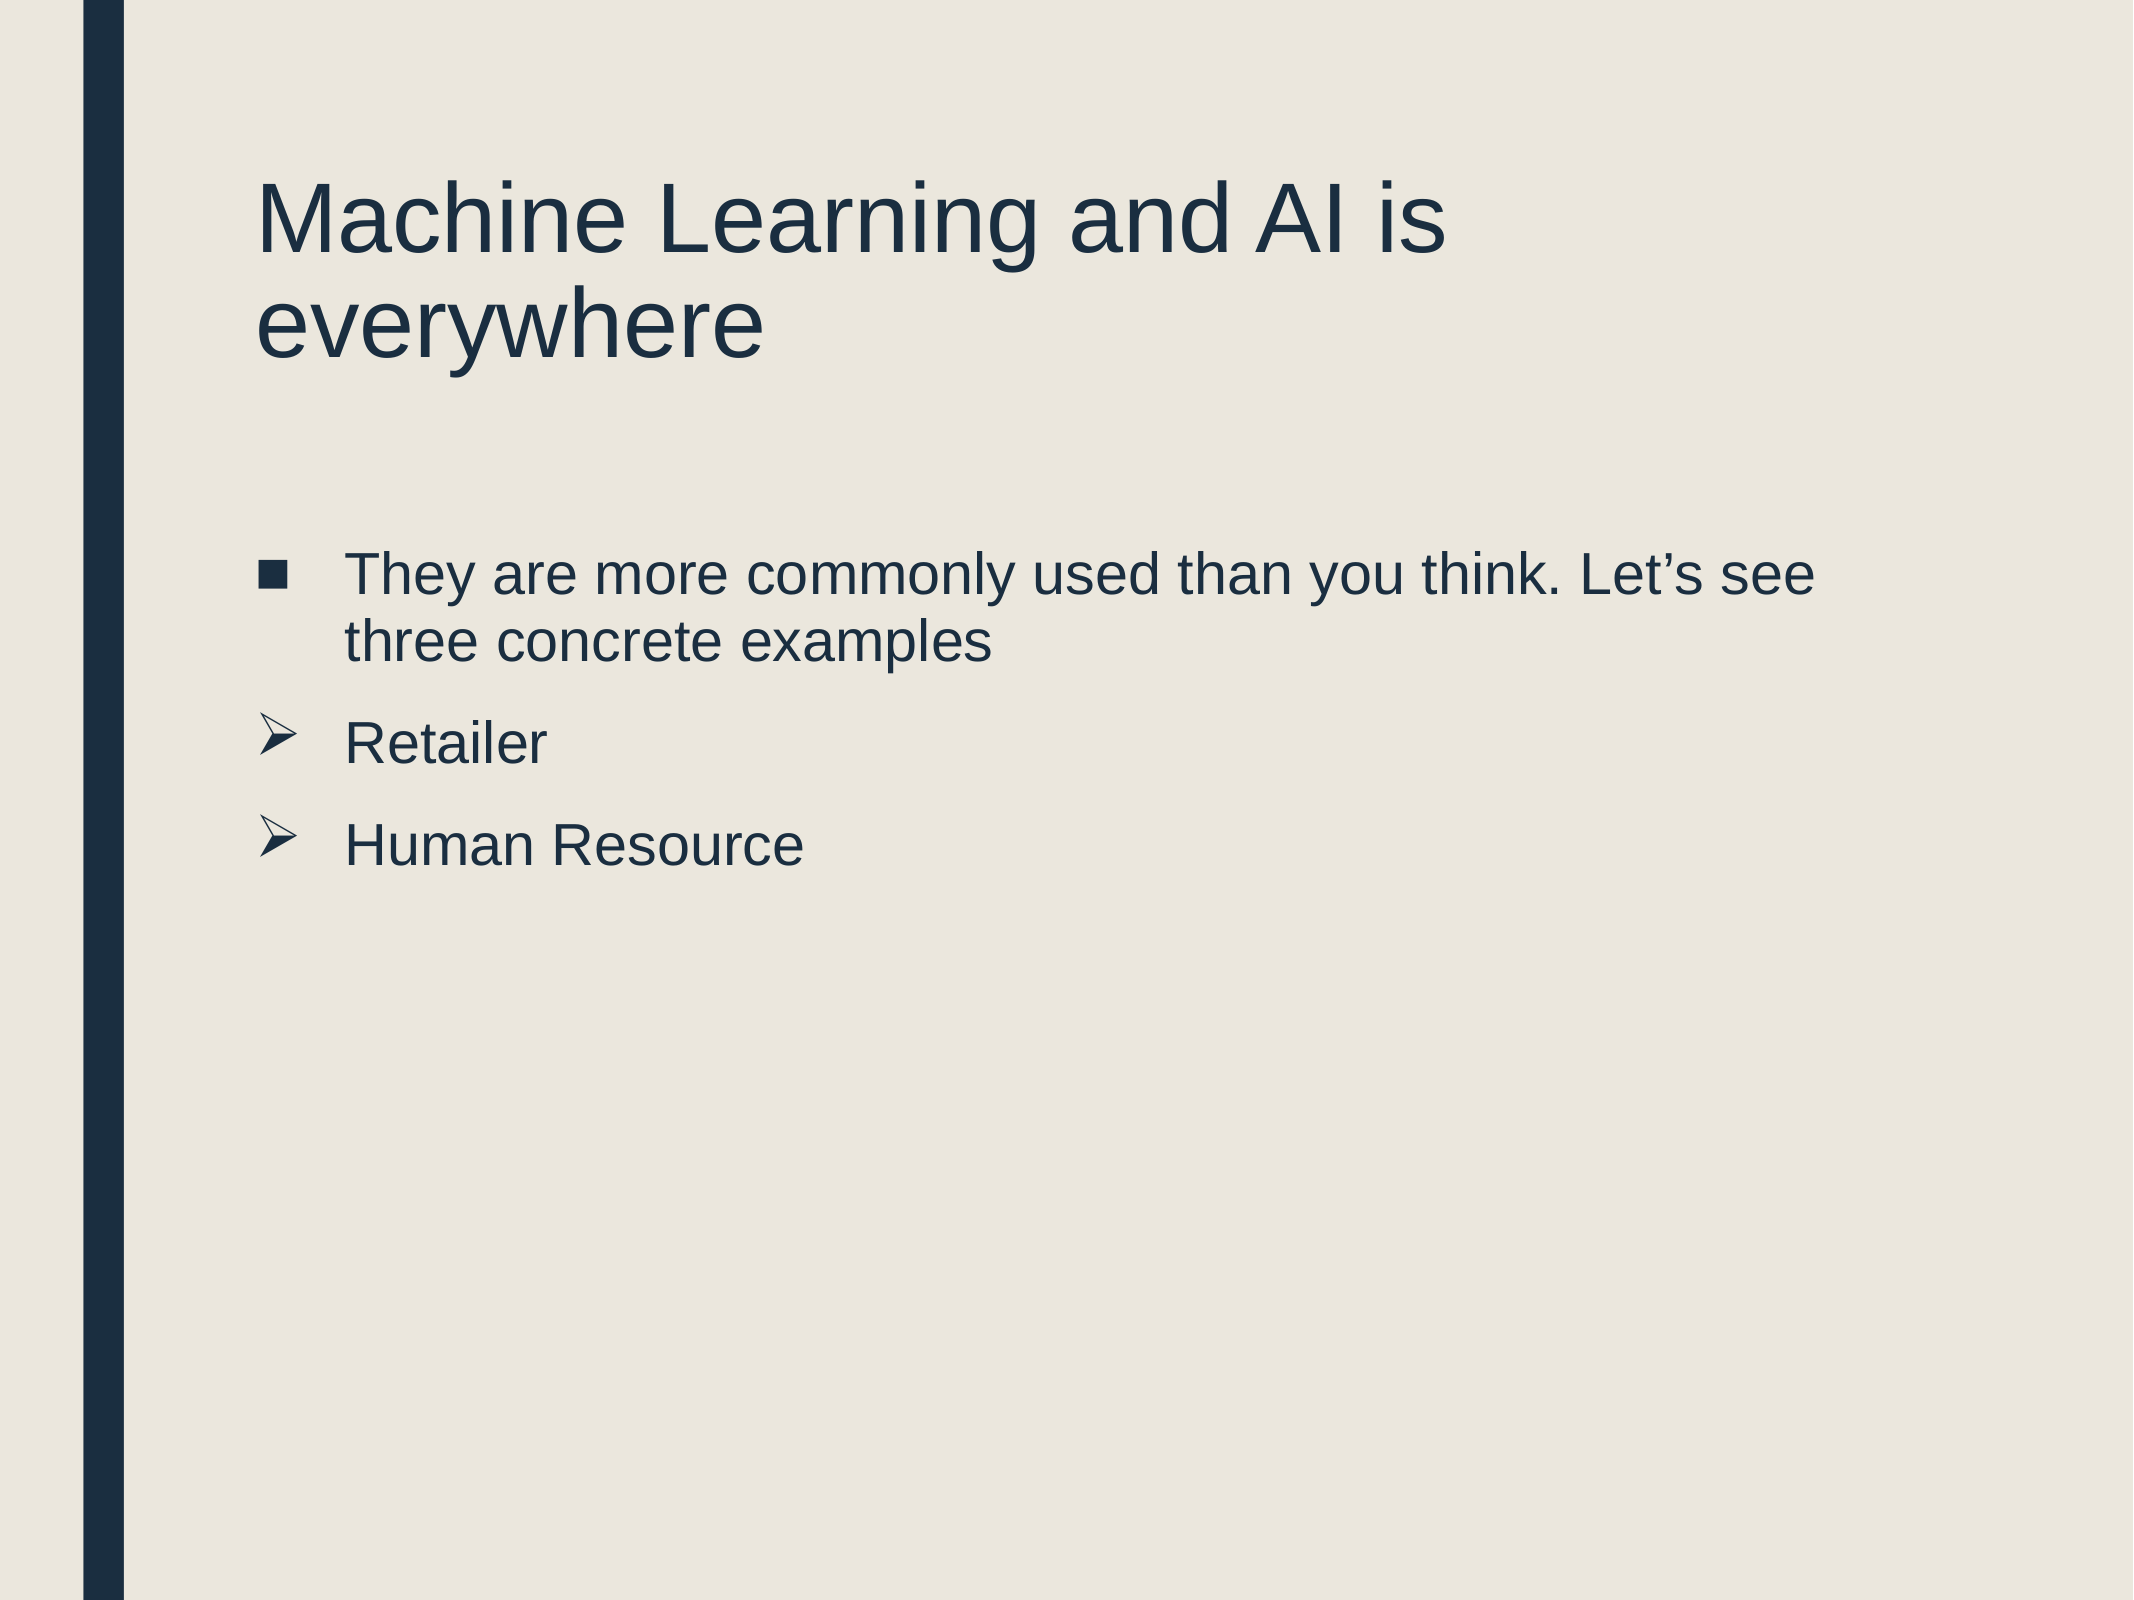

# Machine Learning and AI is everywhere
They are more commonly used than you think. Let’s see three concrete examples
Retailer
Human Resource